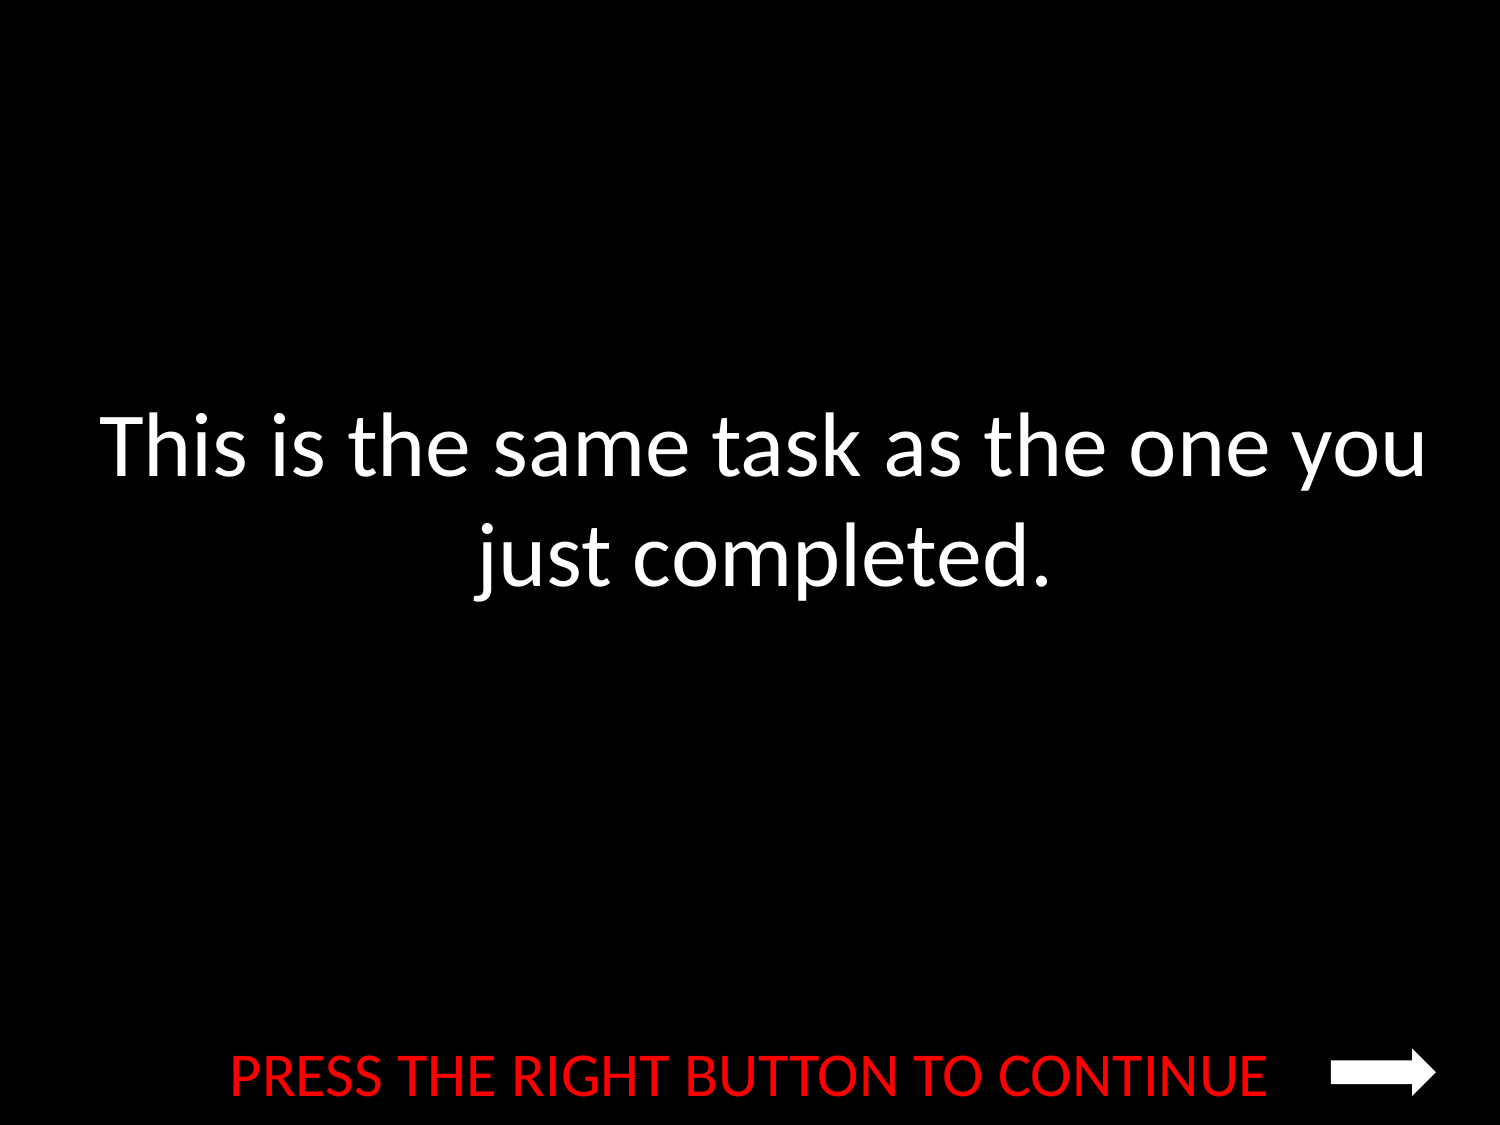

This is the same task as the one you just completed.
PRESS THE RIGHT BUTTON TO CONTINUE